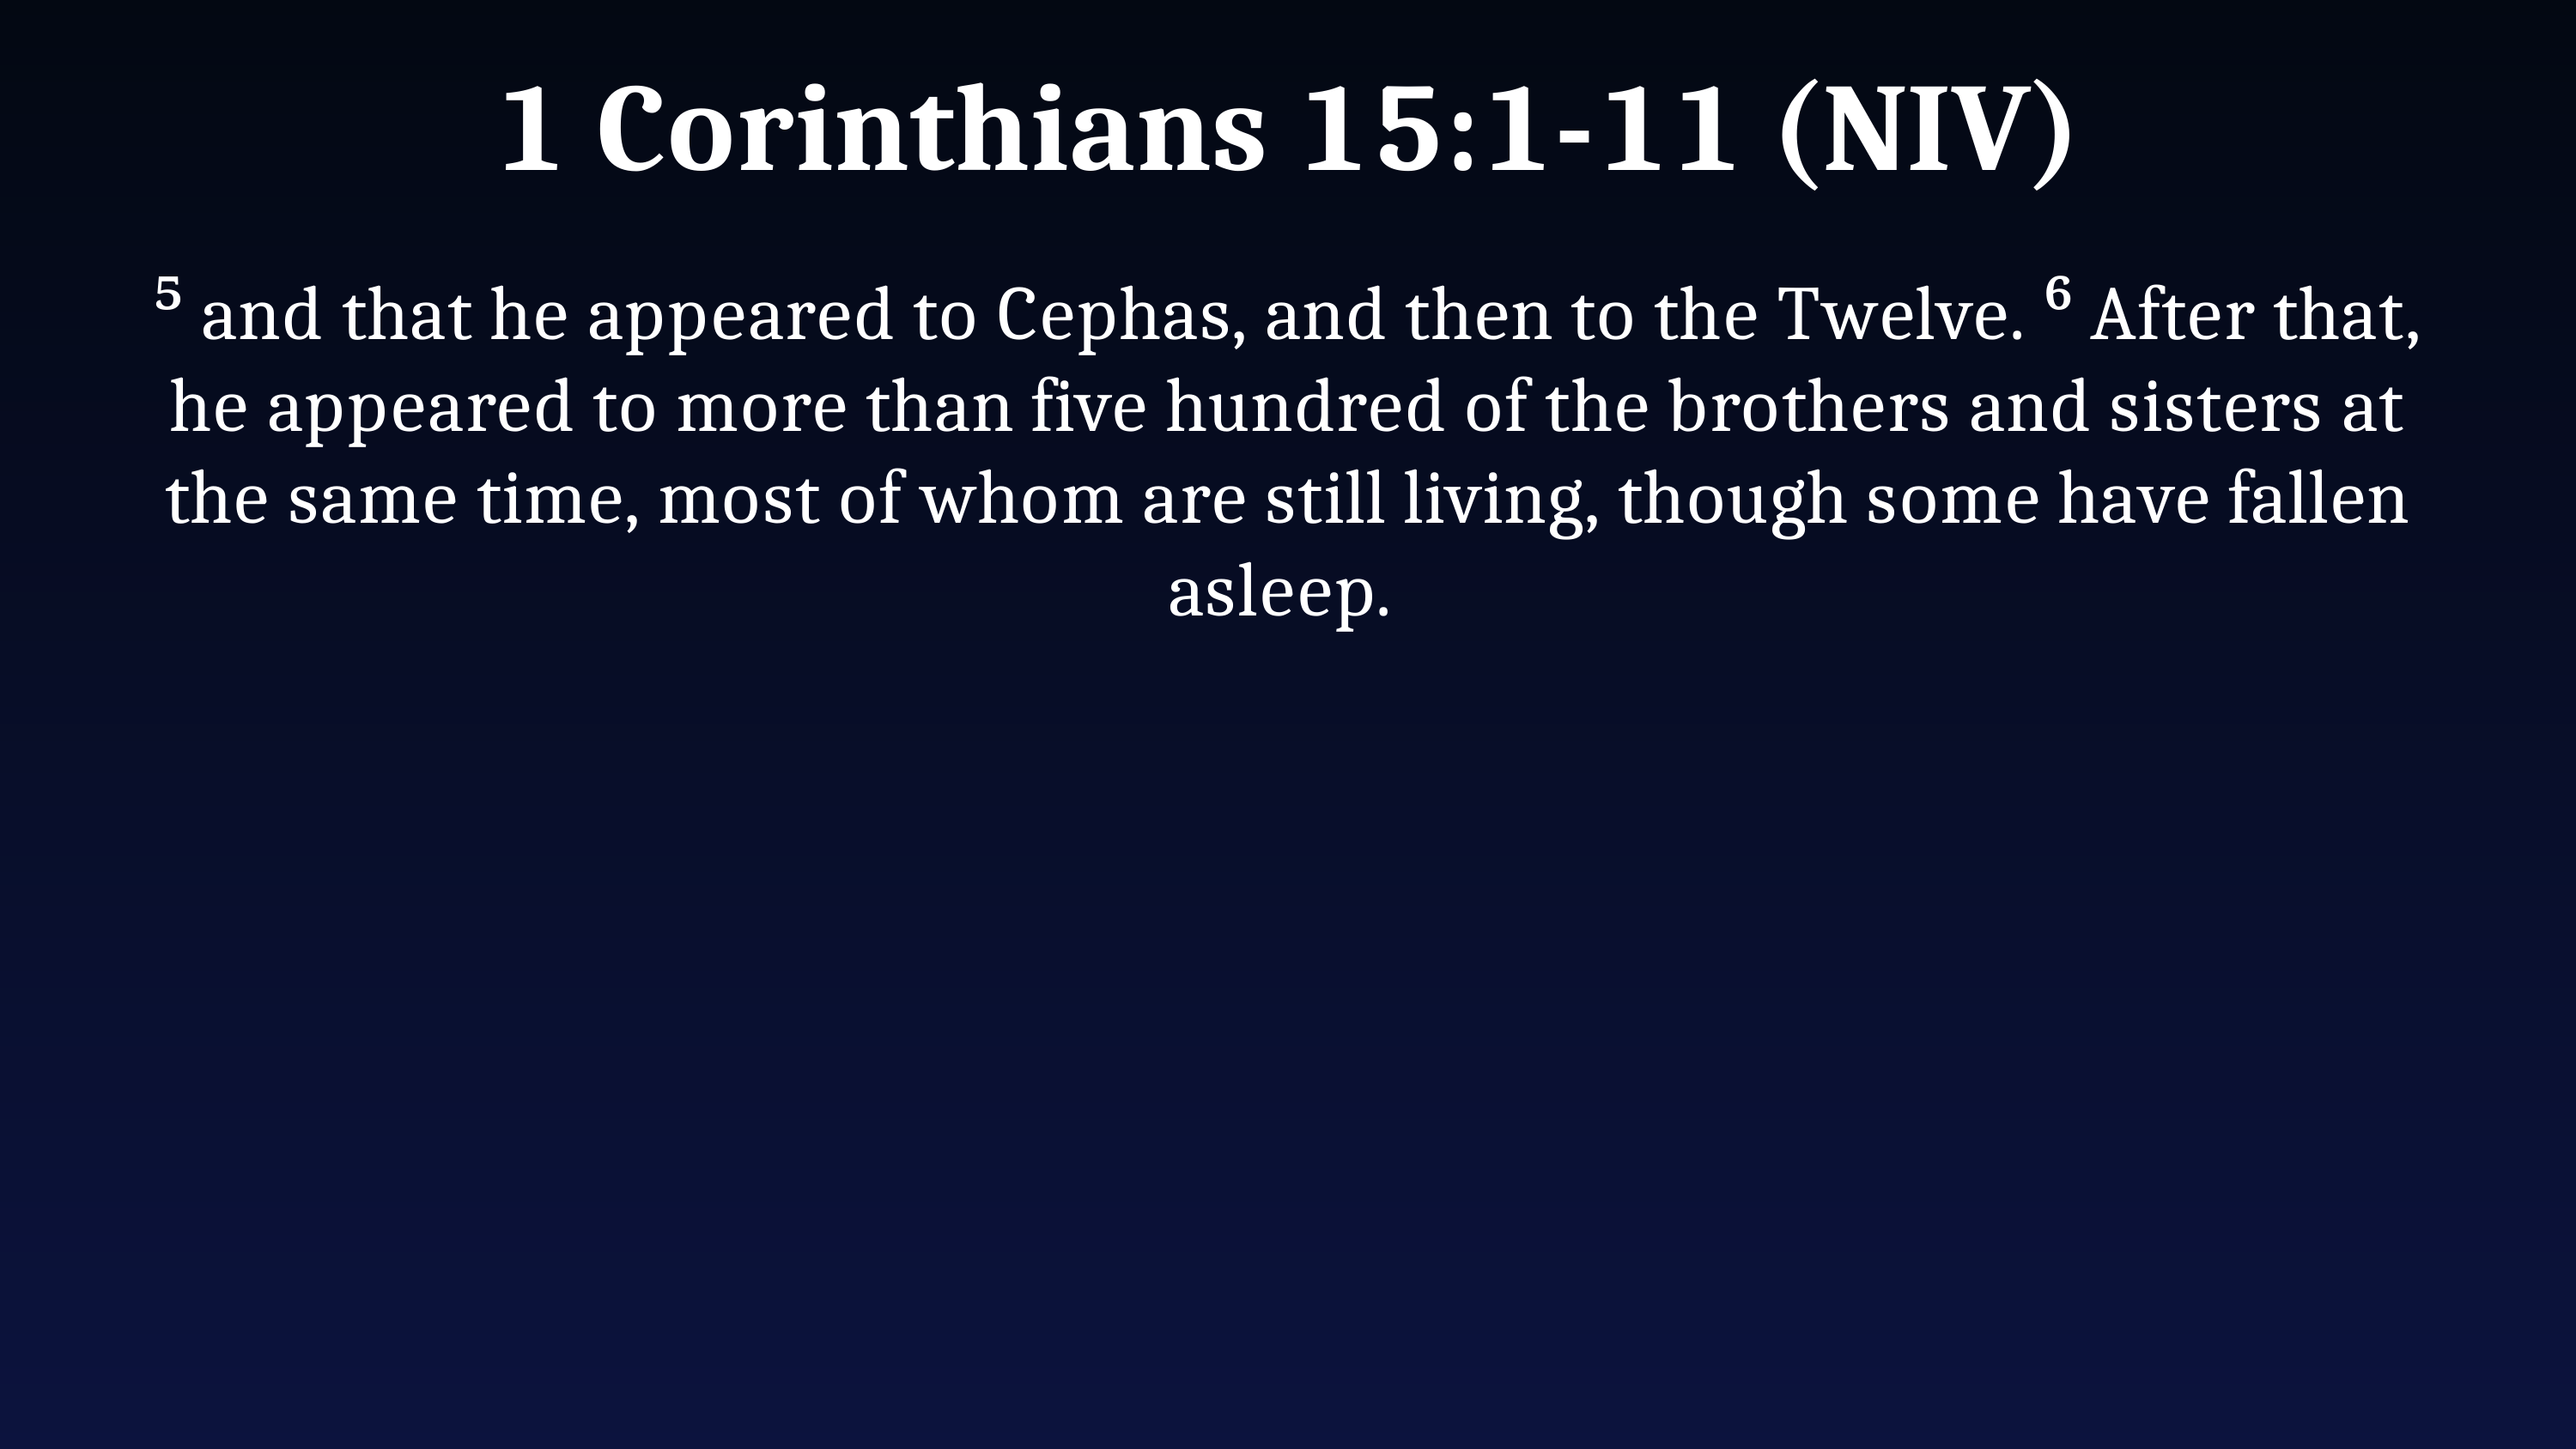

1 Corinthians 15:1-11 (NIV)
⁵ and that he appeared to Cephas, and then to the Twelve. ⁶ After that, he appeared to more than five hundred of the brothers and sisters at the same time, most of whom are still living, though some have fallen asleep.